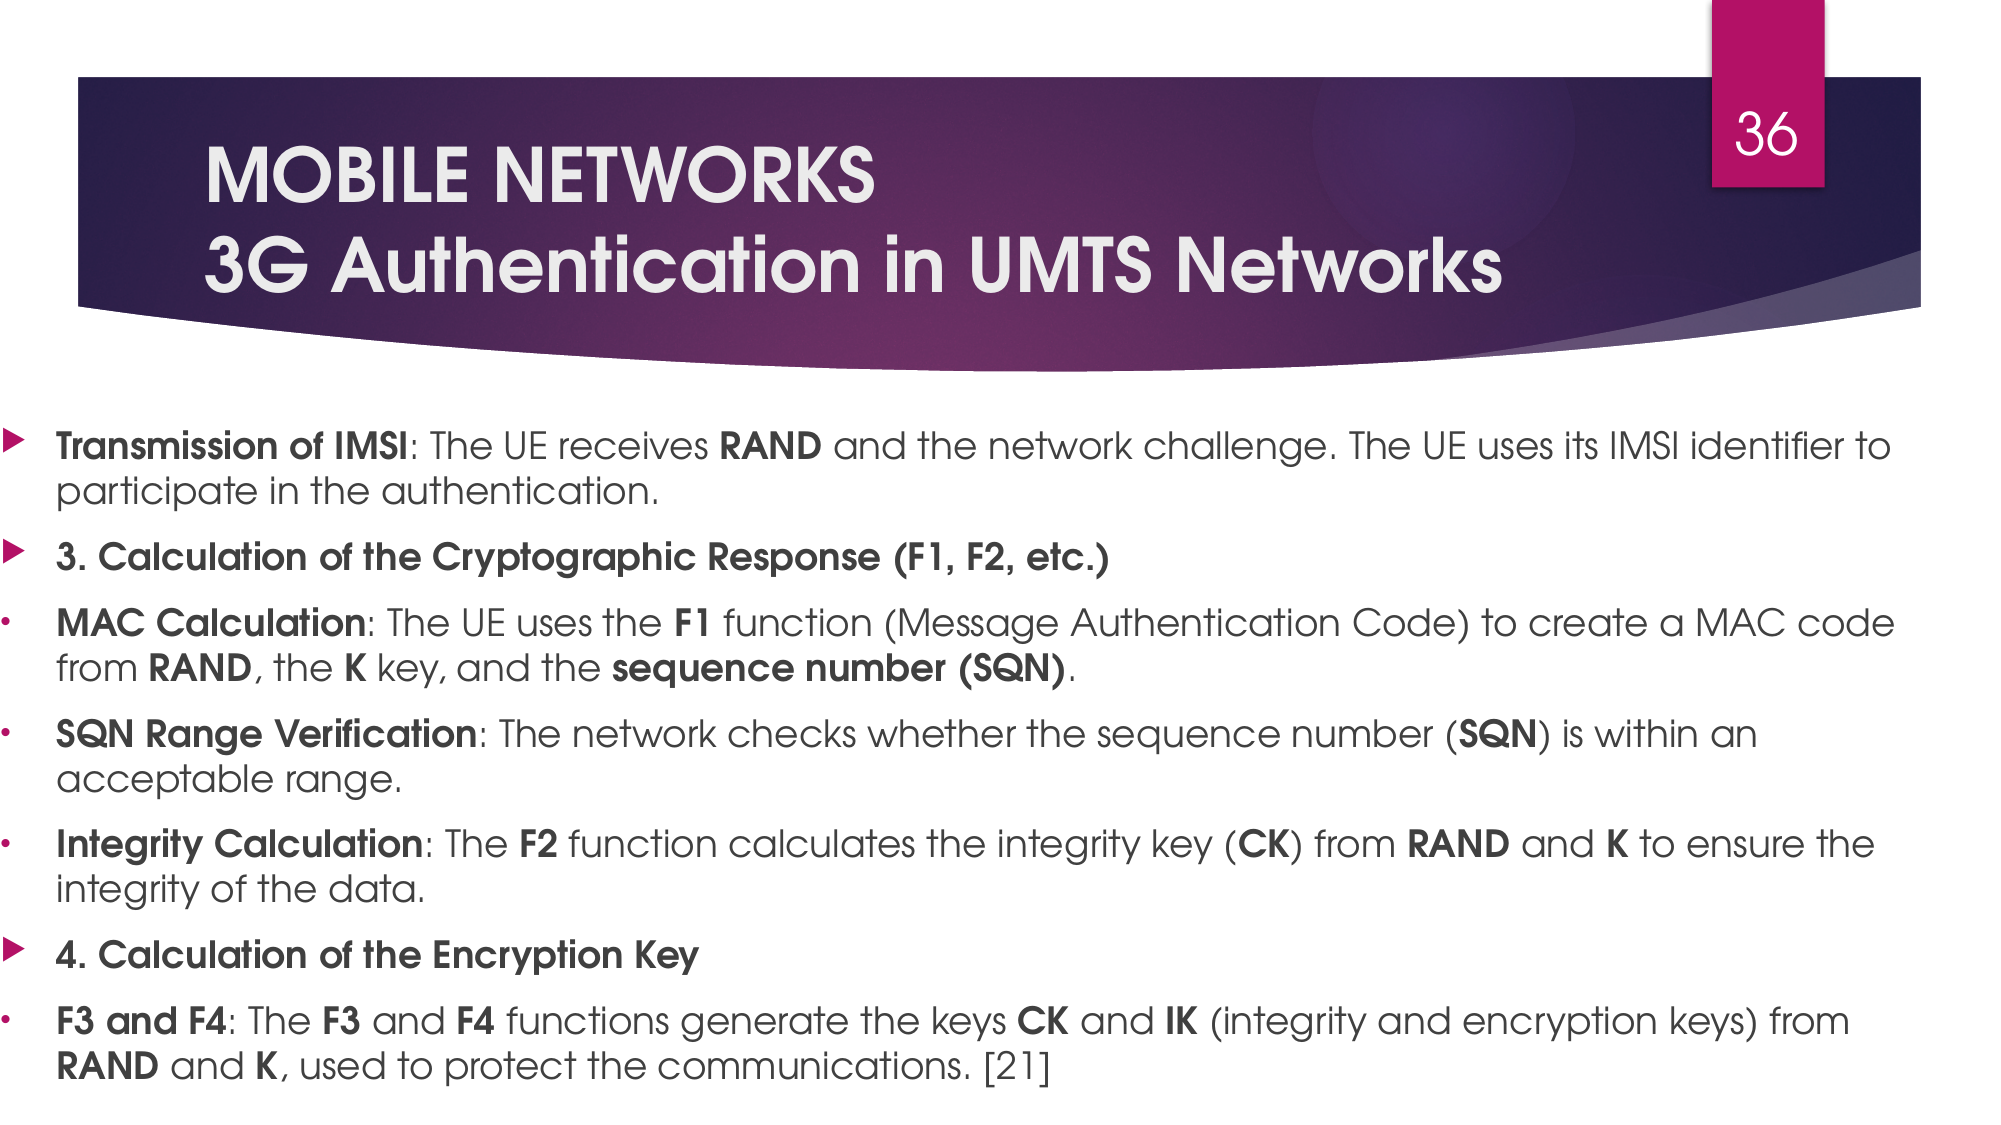

36
# MOBILE NETWORKS 3G Authentication in UMTS Networks
Transmission of IMSI: The UE receives RAND and the network challenge. The UE uses its IMSI identifier to participate in the authentication.
3. Calculation of the Cryptographic Response (F1, F2, etc.)
MAC Calculation: The UE uses the F1 function (Message Authentication Code) to create a MAC code from RAND, the K key, and the sequence number (SQN).
SQN Range Verification: The network checks whether the sequence number (SQN) is within an acceptable range.
Integrity Calculation: The F2 function calculates the integrity key (CK) from RAND and K to ensure the integrity of the data.
4. Calculation of the Encryption Key
F3 and F4: The F3 and F4 functions generate the keys CK and IK (integrity and encryption keys) from RAND and K, used to protect the communications. [21]